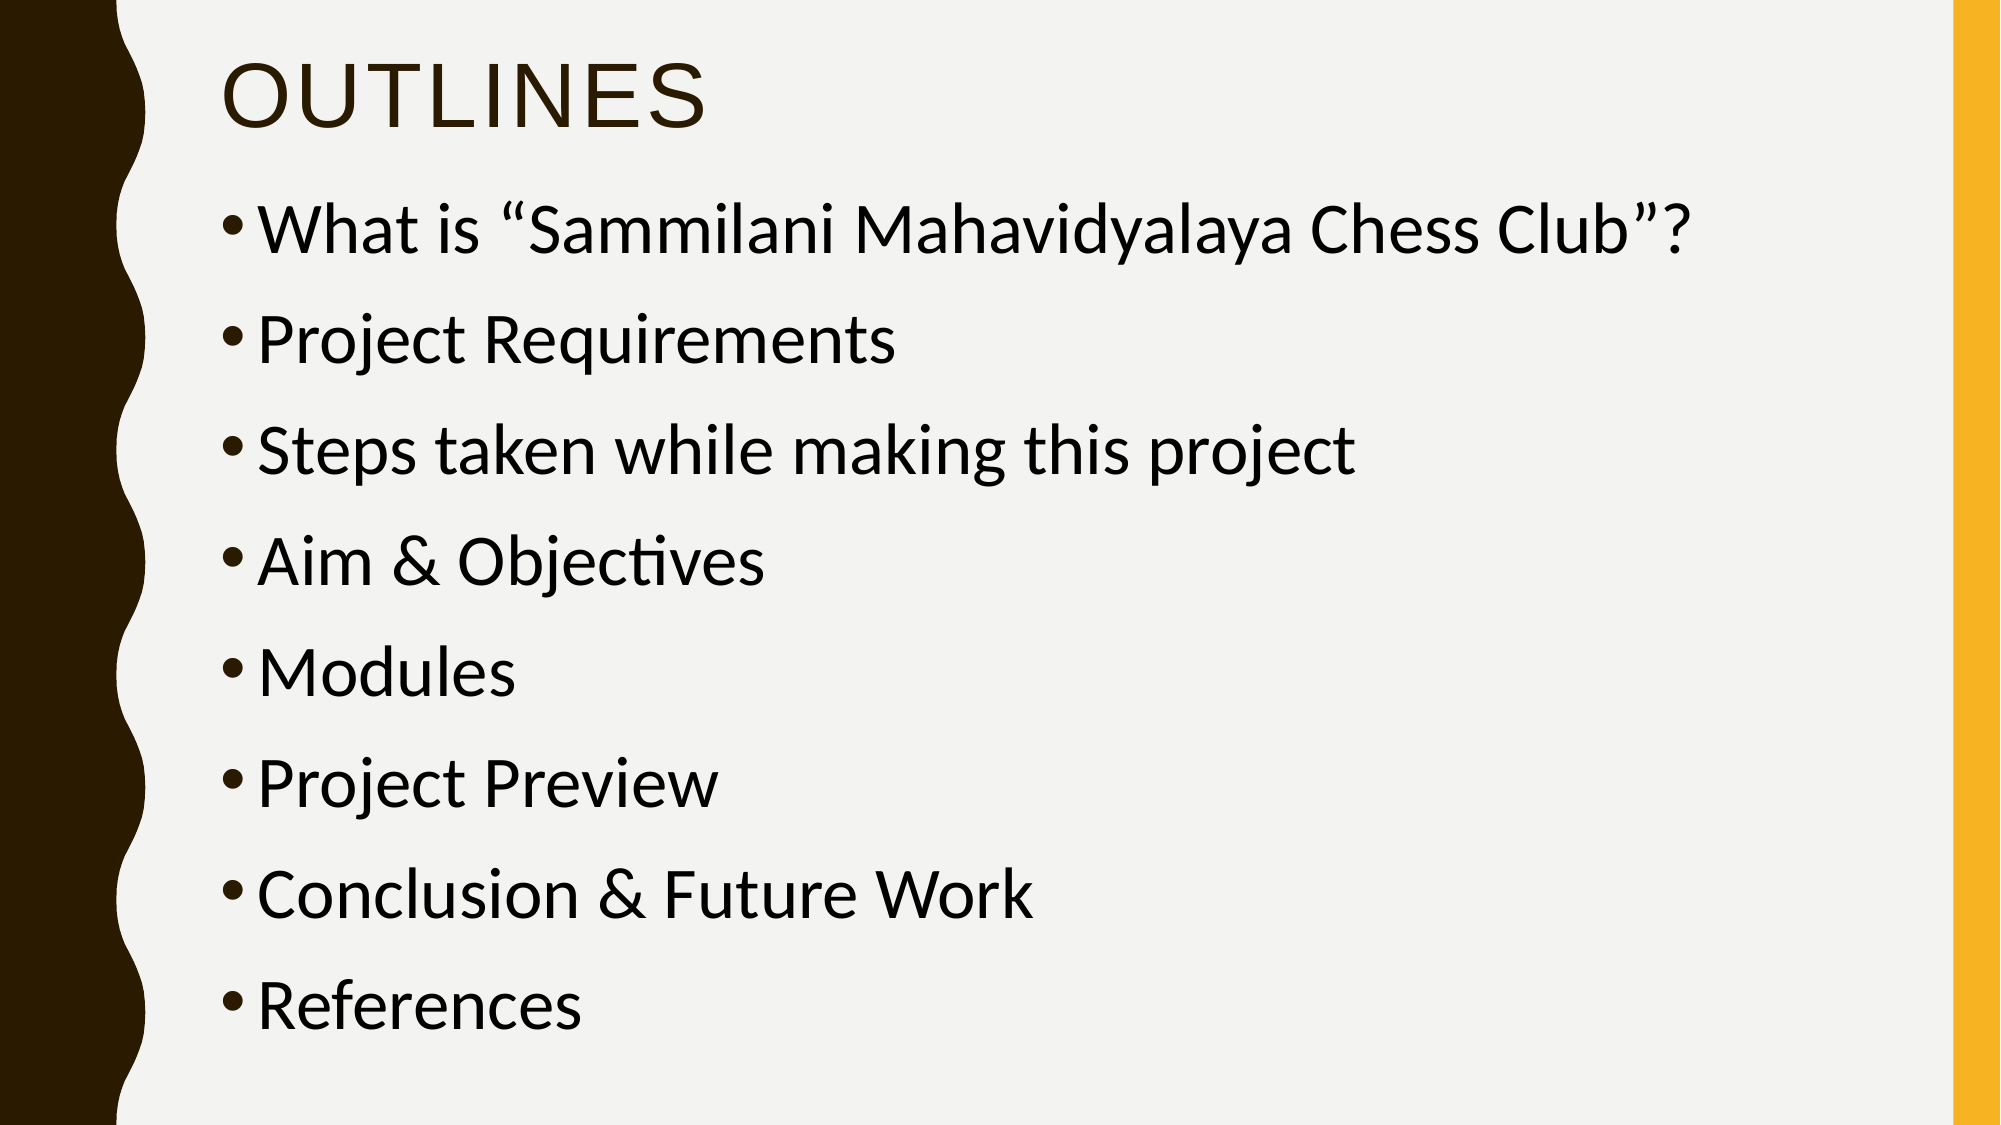

# OUTLINES
What is “Sammilani Mahavidyalaya Chess Club”?
Project Requirements
Steps taken while making this project
Aim & Objectives
Modules
Project Preview
Conclusion & Future Work
References